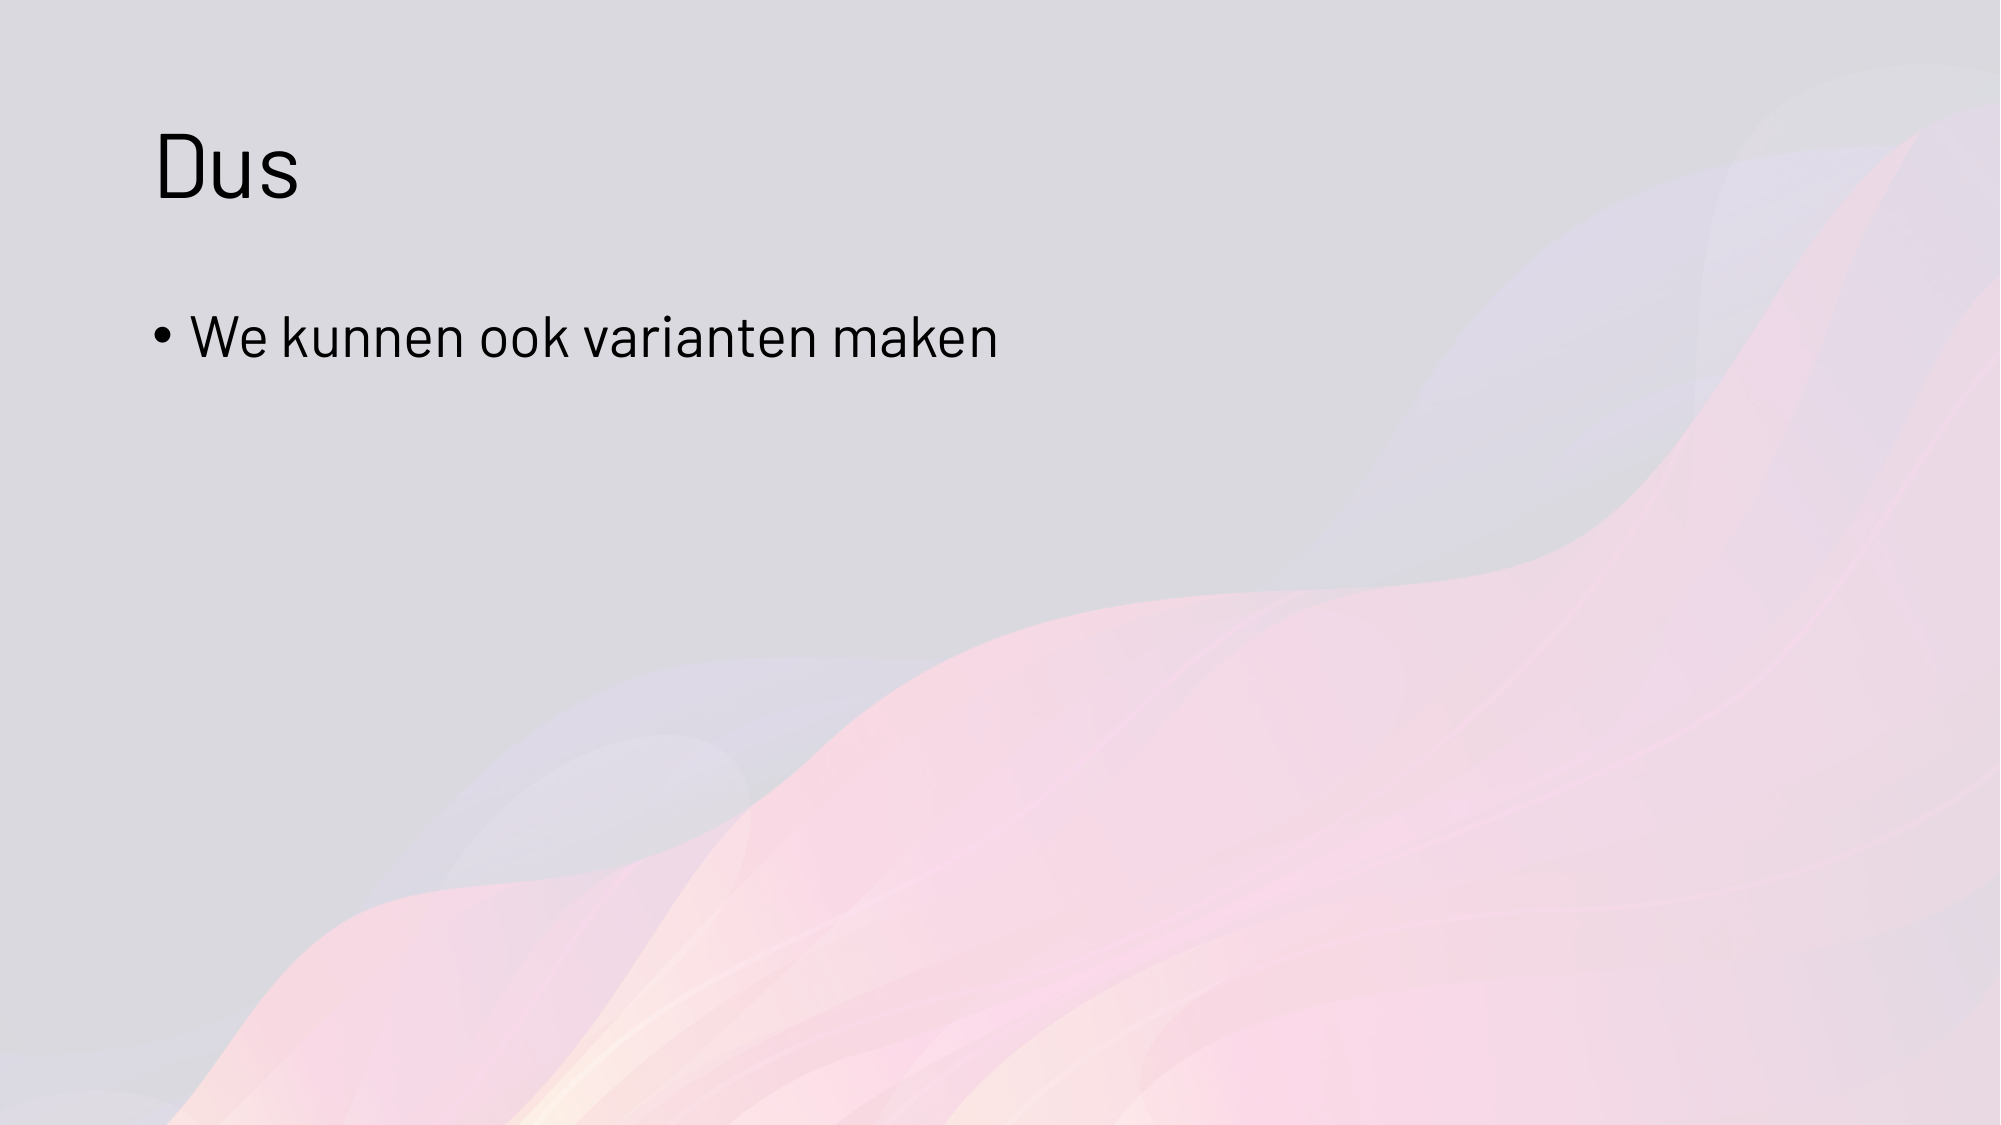

# Dus
We kunnen ook varianten maken